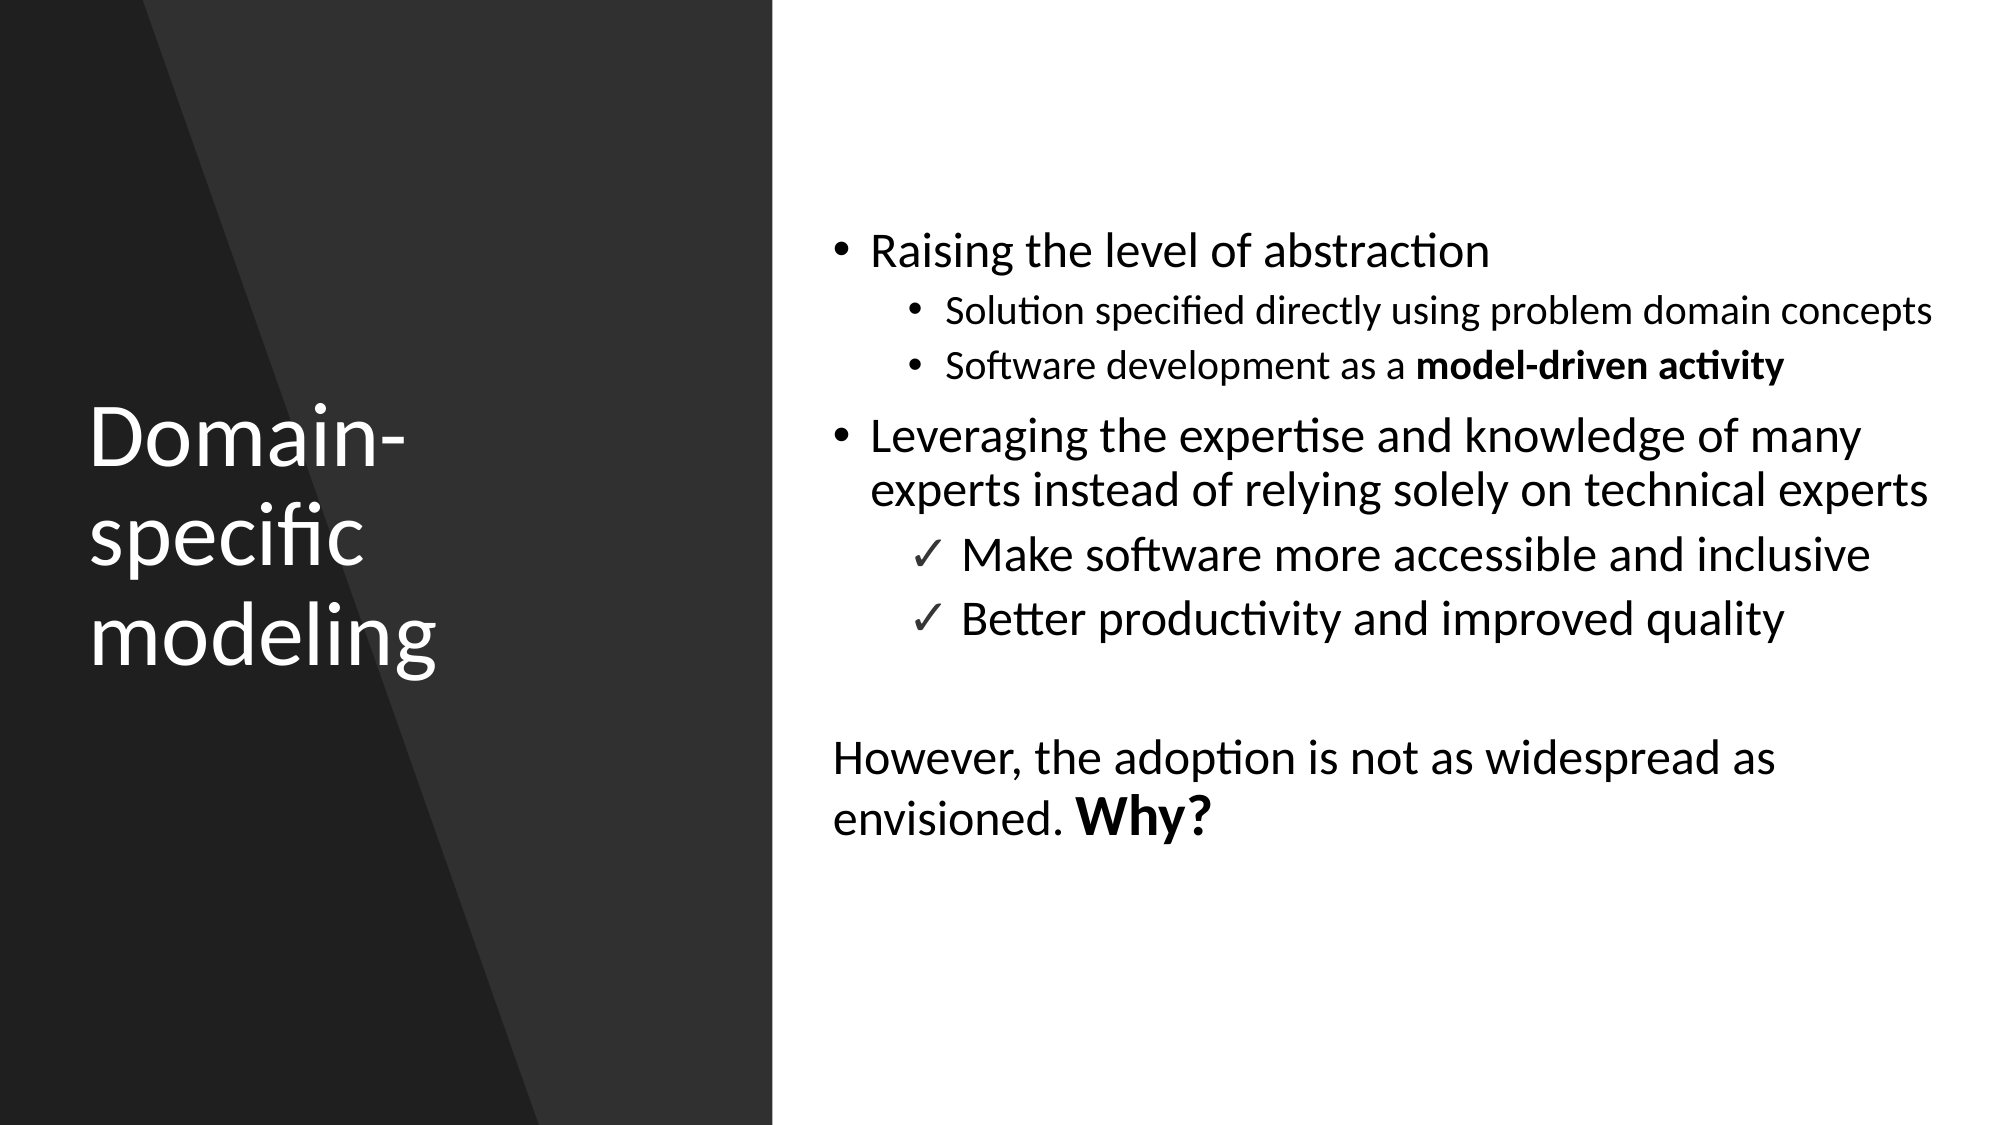

# Domain-specific modeling
Raising the level of abstraction
Solution specified directly using problem domain concepts
Software development as a model-driven activity
Leveraging the expertise and knowledge of many experts instead of relying solely on technical experts
✓ Make software more accessible and inclusive
✓ Better productivity and improved quality

However, the adoption is not as widespread as envisioned. Why?